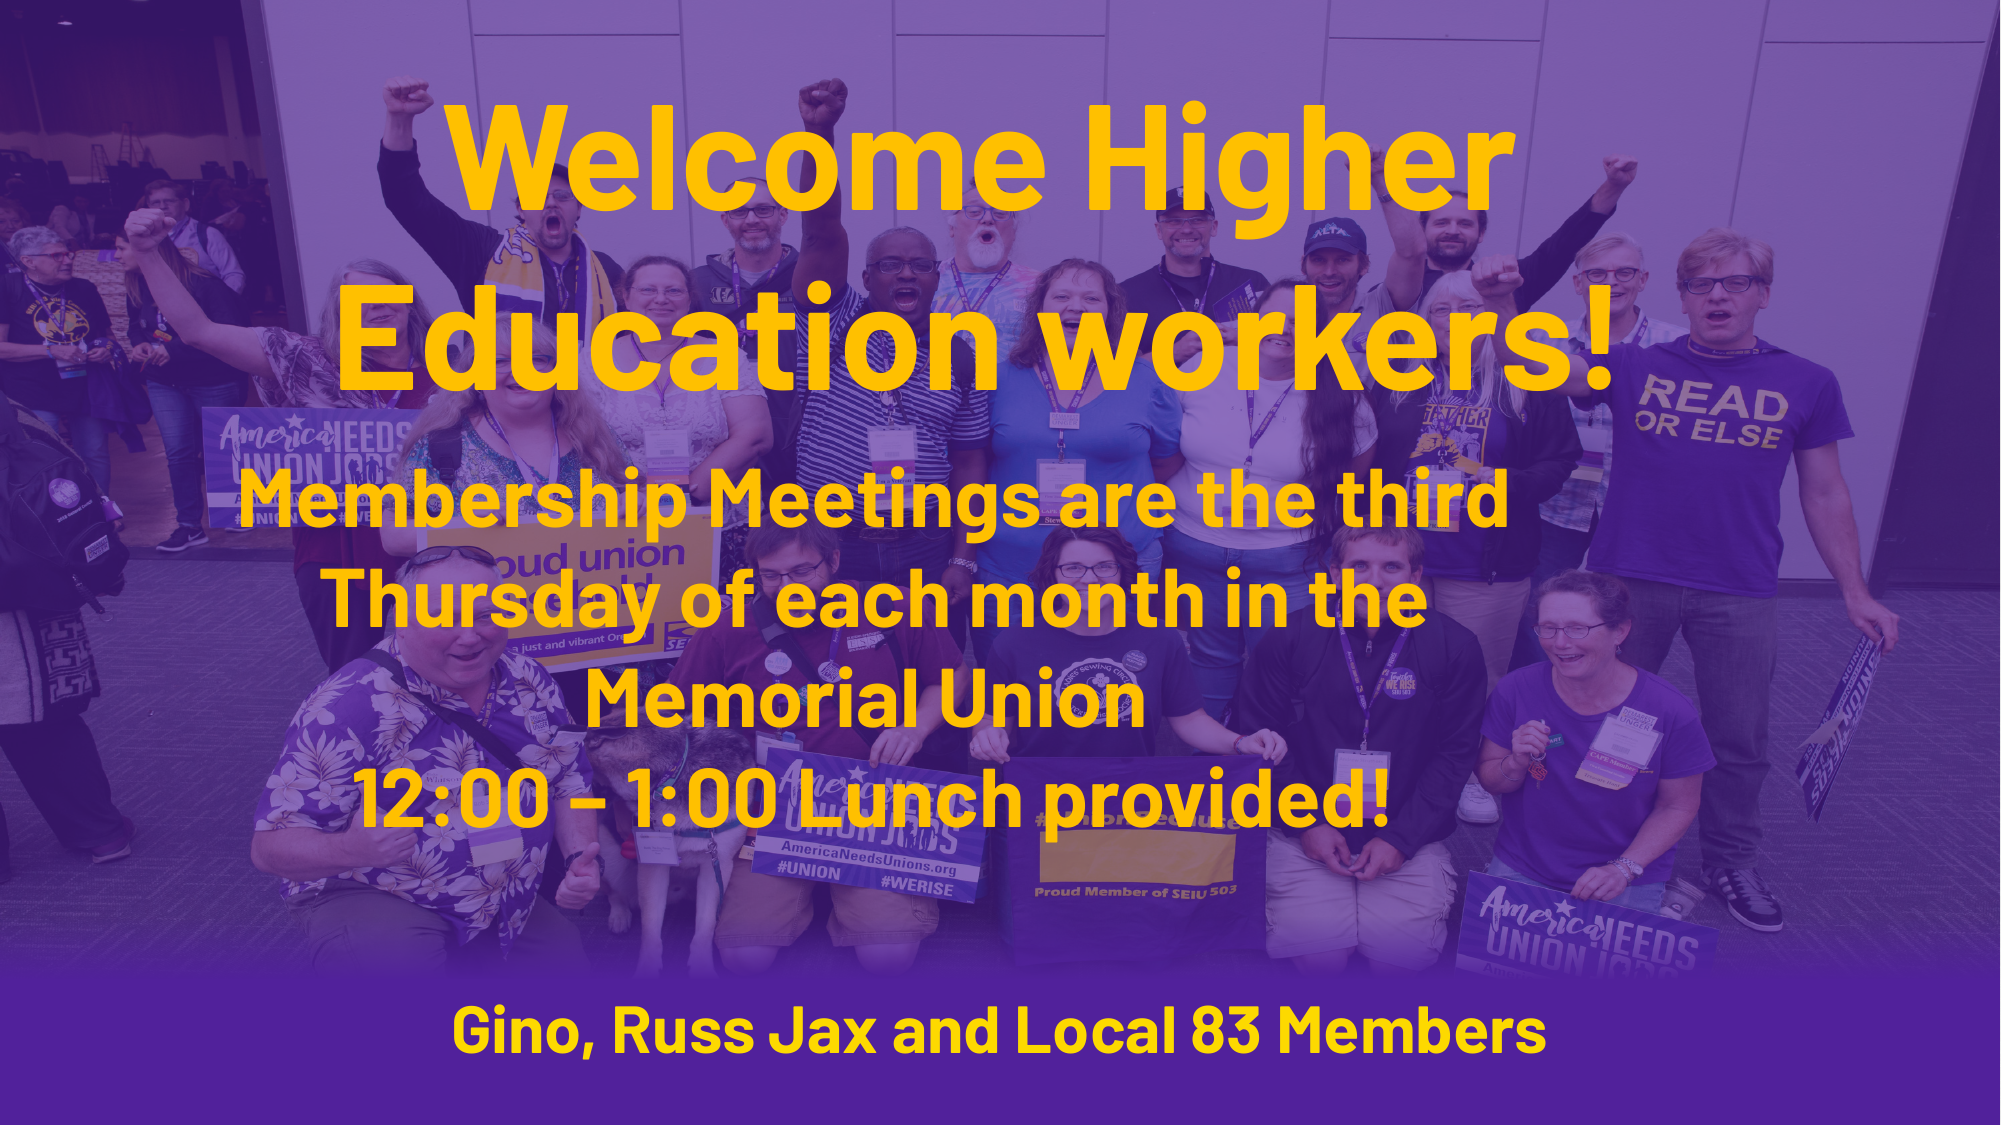

Gino, Russ Jax and Local 83 Members
Welcome Higher Education workers!
Membership Meetings are the third Thursday of each month in the Memorial Union
12:00 – 1:00 Lunch provided!